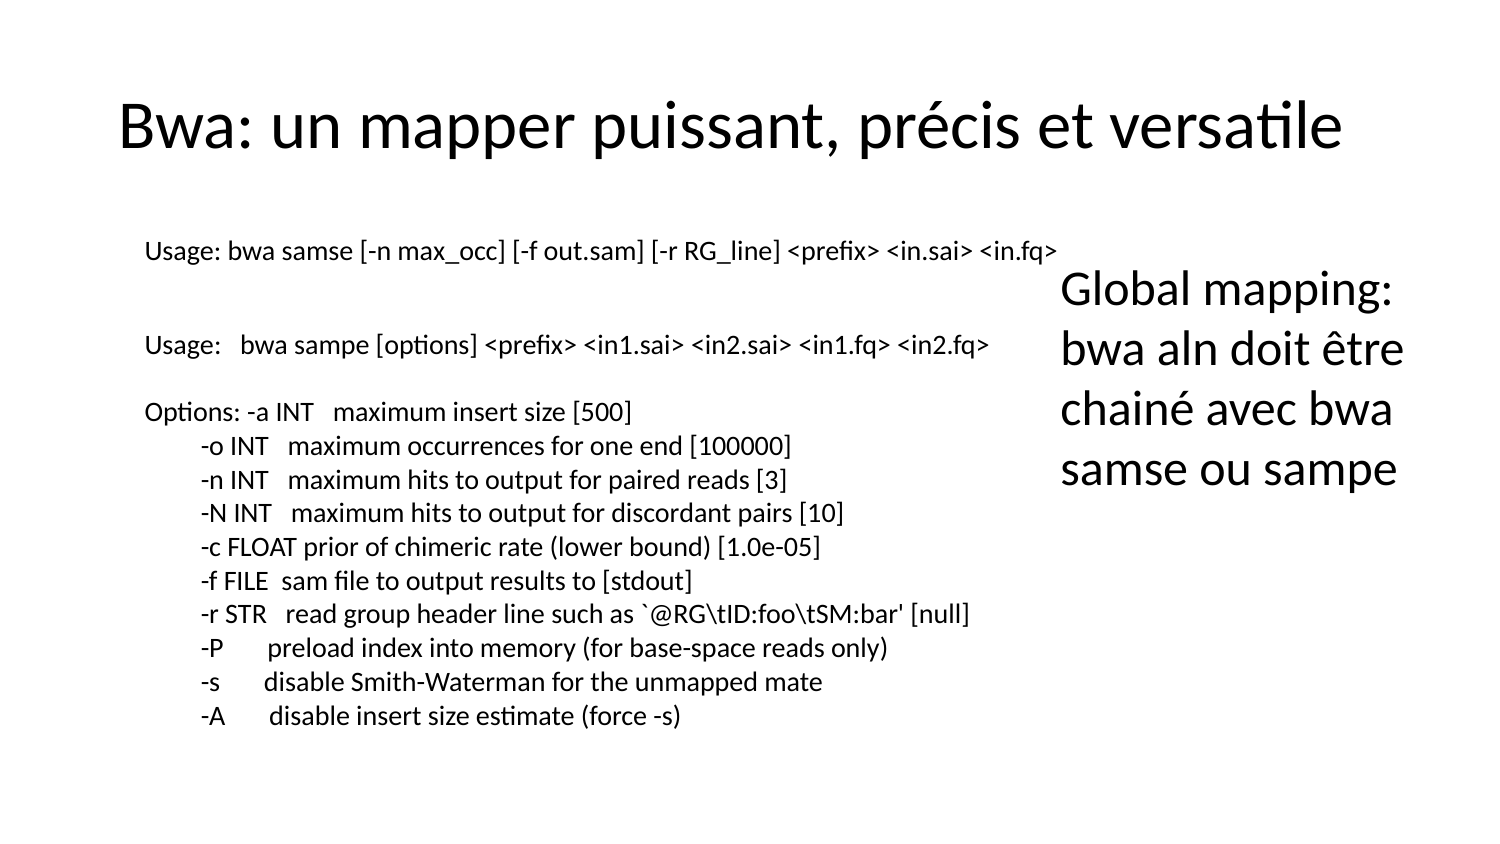

# Bwa: un mapper puissant, précis et versatile
Usage: bwa samse [-n max_occ] [-f out.sam] [-r RG_line] <prefix> <in.sai> <in.fq>
Global mapping:
bwa aln doit être chainé avec bwa samse ou sampe
Usage:   bwa sampe [options] <prefix> <in1.sai> <in2.sai> <in1.fq> <in2.fq>

Options: -a INT   maximum insert size [500]
         -o INT   maximum occurrences for one end [100000]
         -n INT   maximum hits to output for paired reads [3]
         -N INT   maximum hits to output for discordant pairs [10]
         -c FLOAT prior of chimeric rate (lower bound) [1.0e-05]
         -f FILE  sam file to output results to [stdout]
         -r STR   read group header line such as `@RG\tID:foo\tSM:bar' [null]
         -P       preload index into memory (for base-space reads only)
         -s       disable Smith-Waterman for the unmapped mate
         -A       disable insert size estimate (force -s)